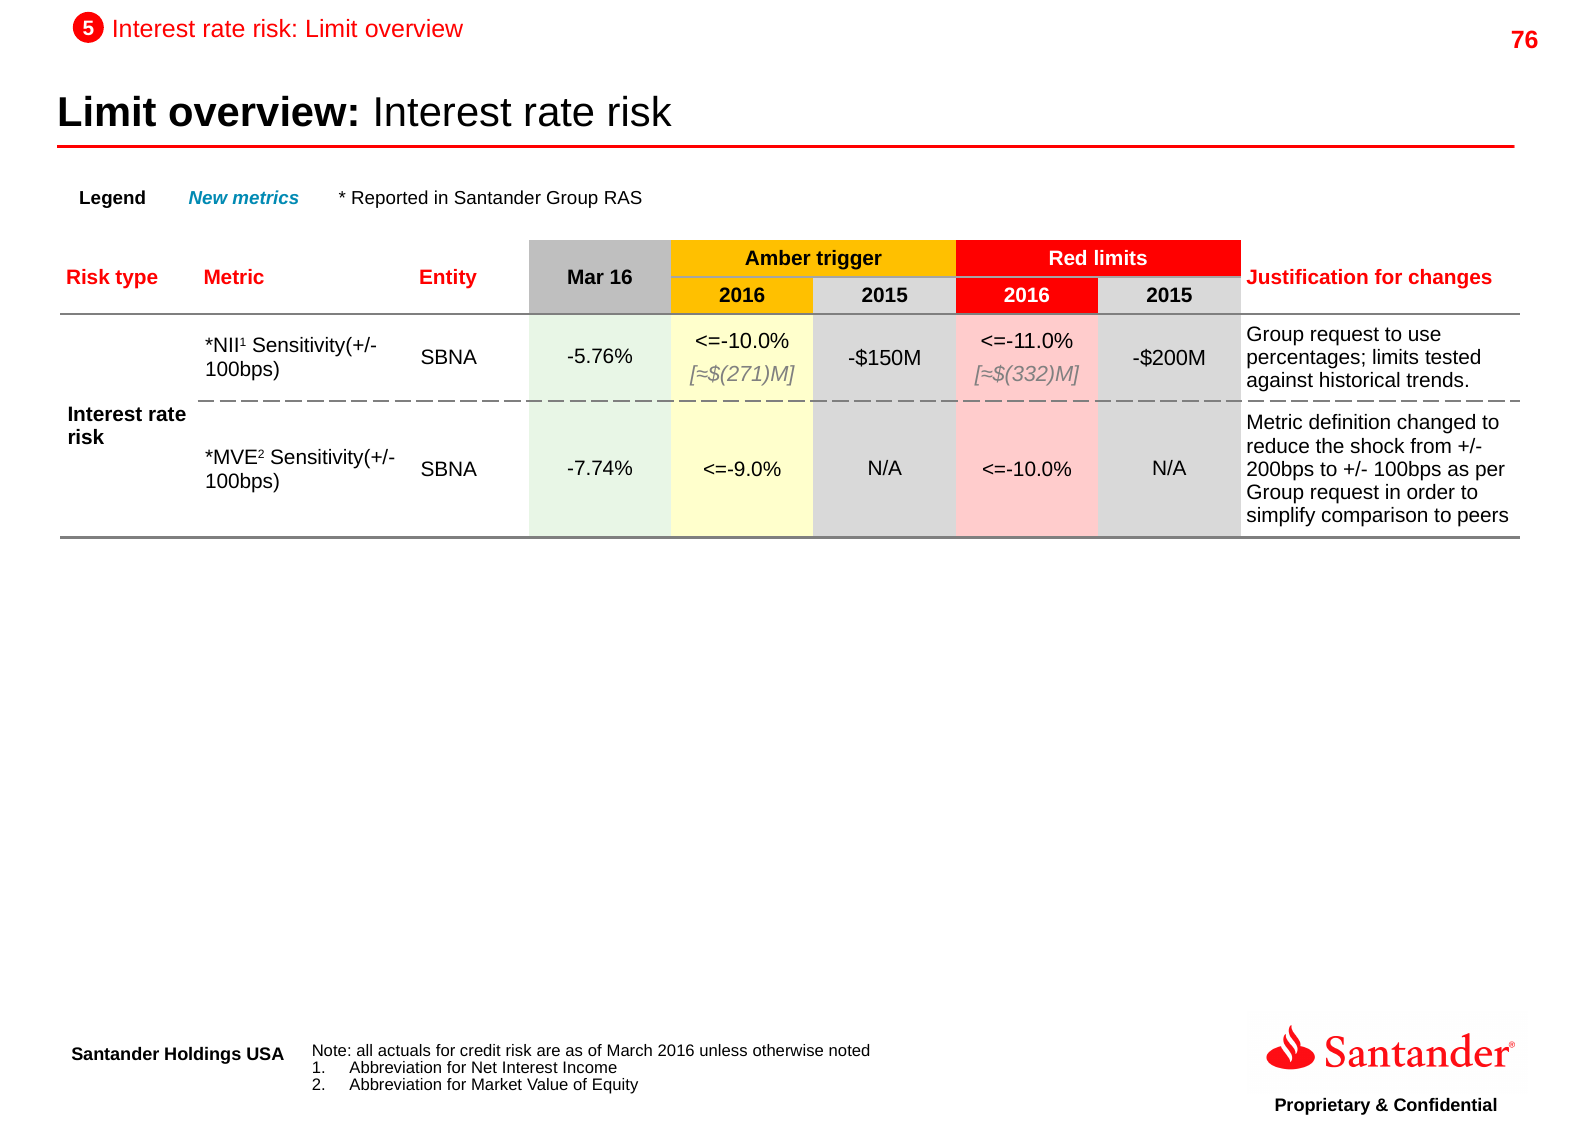

5
Interest rate risk: Limit overview
Limit overview: Interest rate risk
Legend
New metrics
* Reported in Santander Group RAS
| Risk type | Metric | Entity | Mar 16 | Amber trigger |  | Red limits |  | Justification for changes |
| --- | --- | --- | --- | --- | --- | --- | --- | --- |
|  |  |  |  | 2016 | 2015 | 2016 | 2015 |  |
| Interest rate risk | \*NII1 Sensitivity(+/- 100bps) | SBNA | -5.76% | <=-10.0% [≈$(271)M] | -$150M | <=-11.0% [≈$(332)M] | -$200M | Group request to use percentages; limits tested against historical trends. |
|  | \*MVE2 Sensitivity(+/- 100bps) | SBNA | -7.74% | <=-9.0% | N/A | <=-10.0% | N/A | Metric definition changed to reduce the shock from +/- 200bps to +/- 100bps as per Group request in order to simplify comparison to peers |
Note: all actuals for credit risk are as of March 2016 unless otherwise noted
Abbreviation for Net Interest Income
Abbreviation for Market Value of Equity